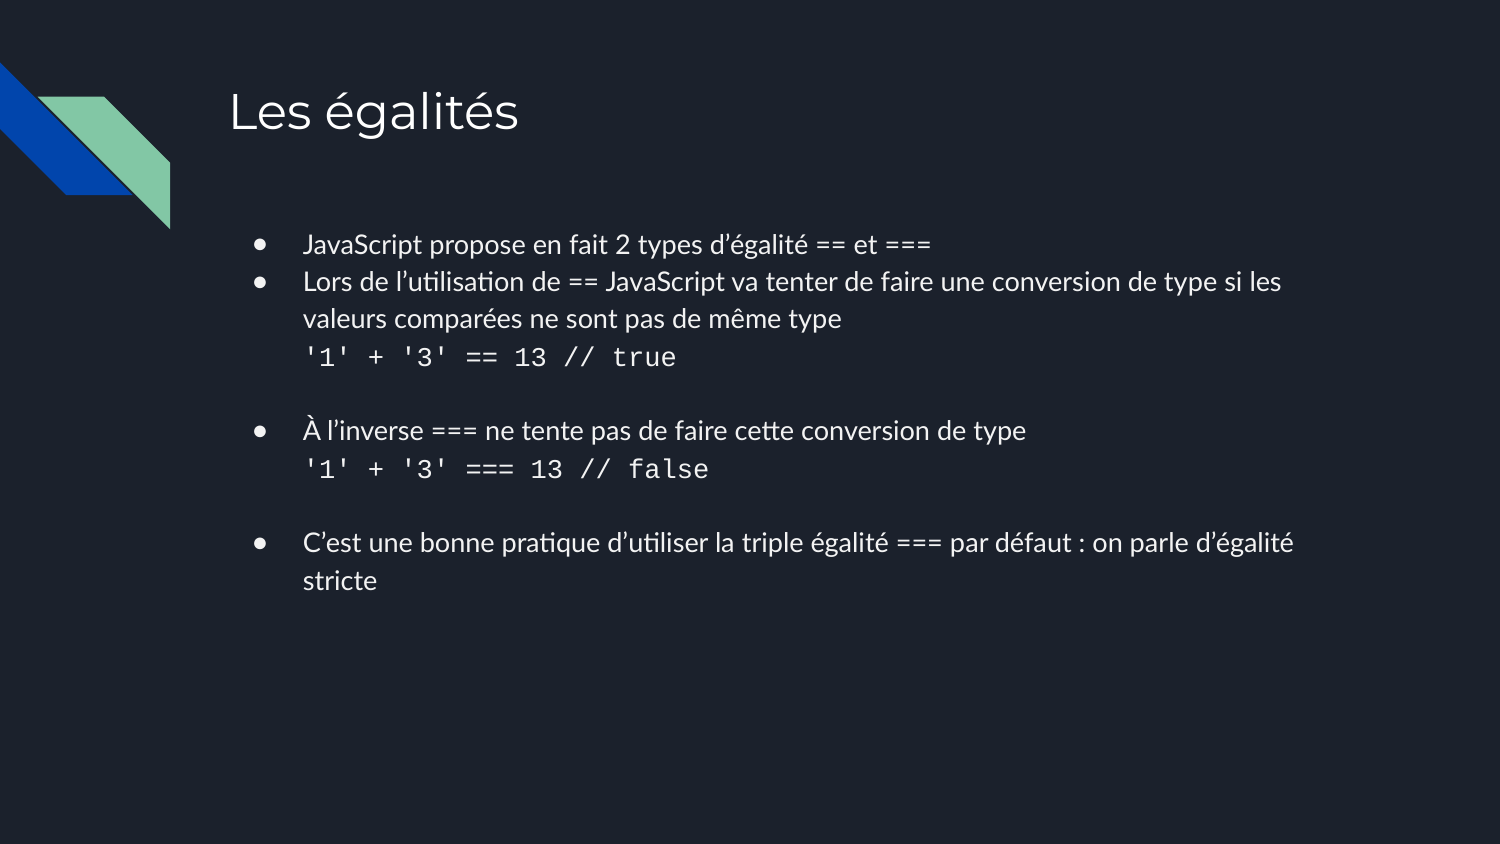

# Les égalités
JavaScript propose en fait 2 types d’égalité == et ===
Lors de l’utilisation de == JavaScript va tenter de faire une conversion de type si les valeurs comparées ne sont pas de même type
'1' + '3' == 13 // true

À l’inverse === ne tente pas de faire cette conversion de type
'1' + '3' === 13 // false

C’est une bonne pratique d’utiliser la triple égalité === par défaut : on parle d’égalité stricte